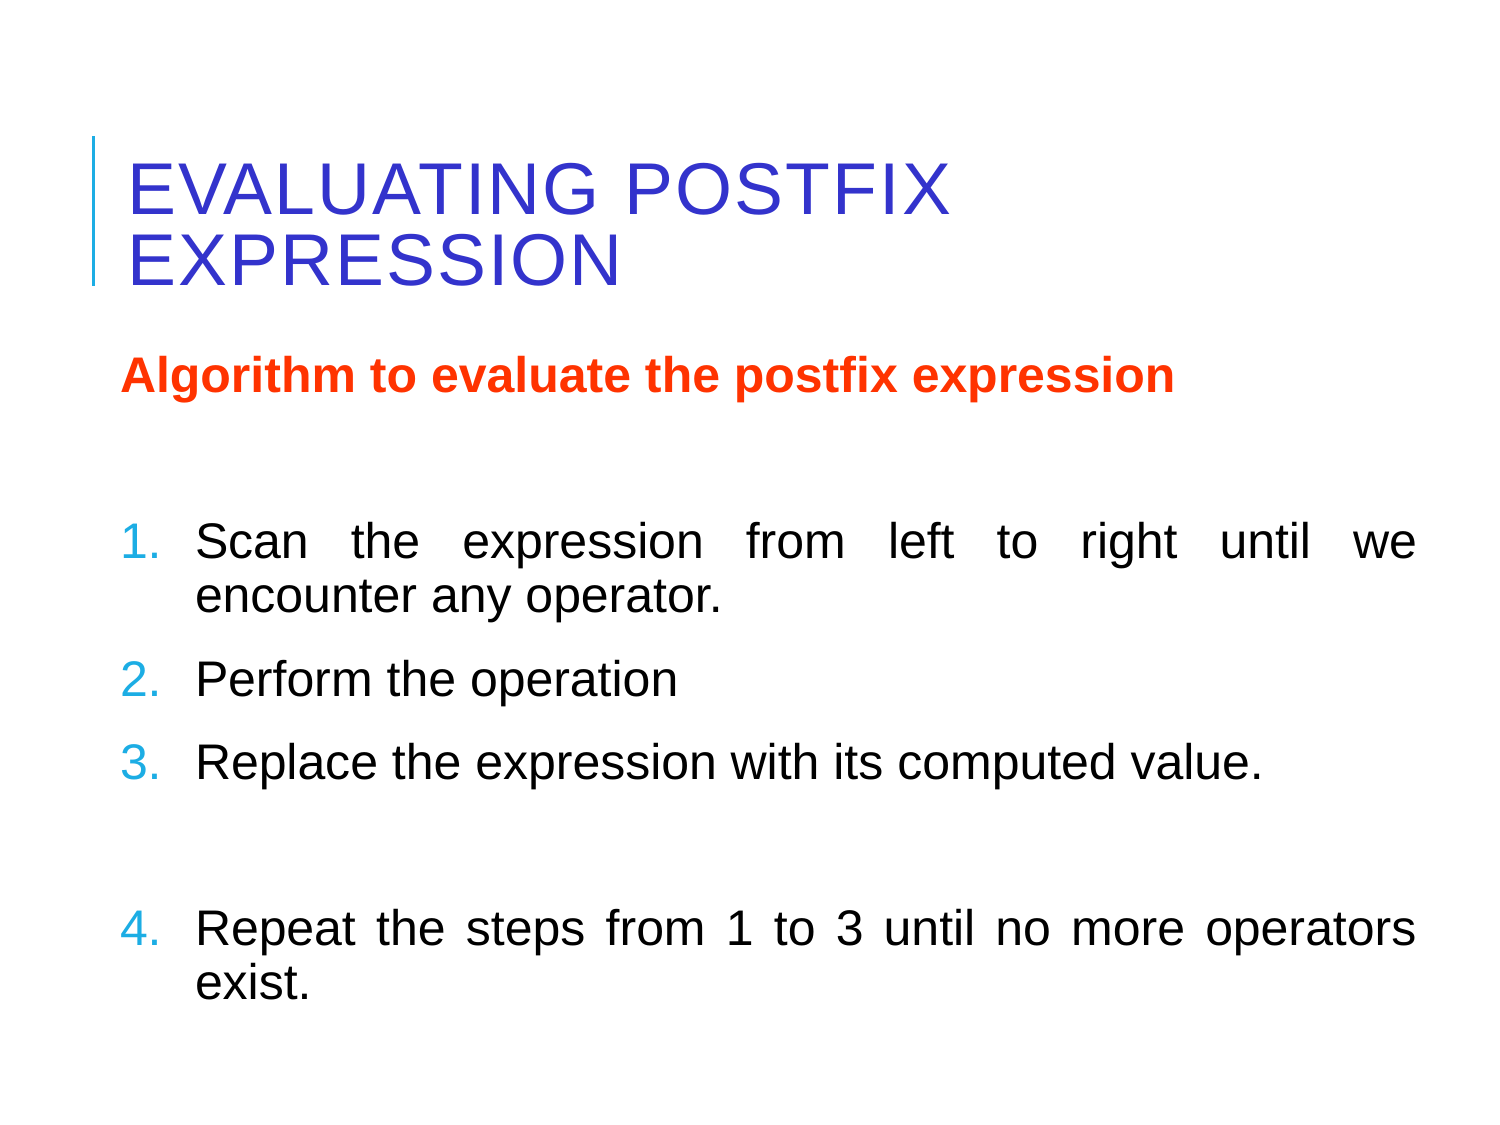

# Evaluating Postfix Expression
Algorithm to evaluate the postfix expression

Scan the expression from left to right until we encounter any operator.
Perform the operation
Replace the expression with its computed value.

Repeat the steps from 1 to 3 until no more operators exist.